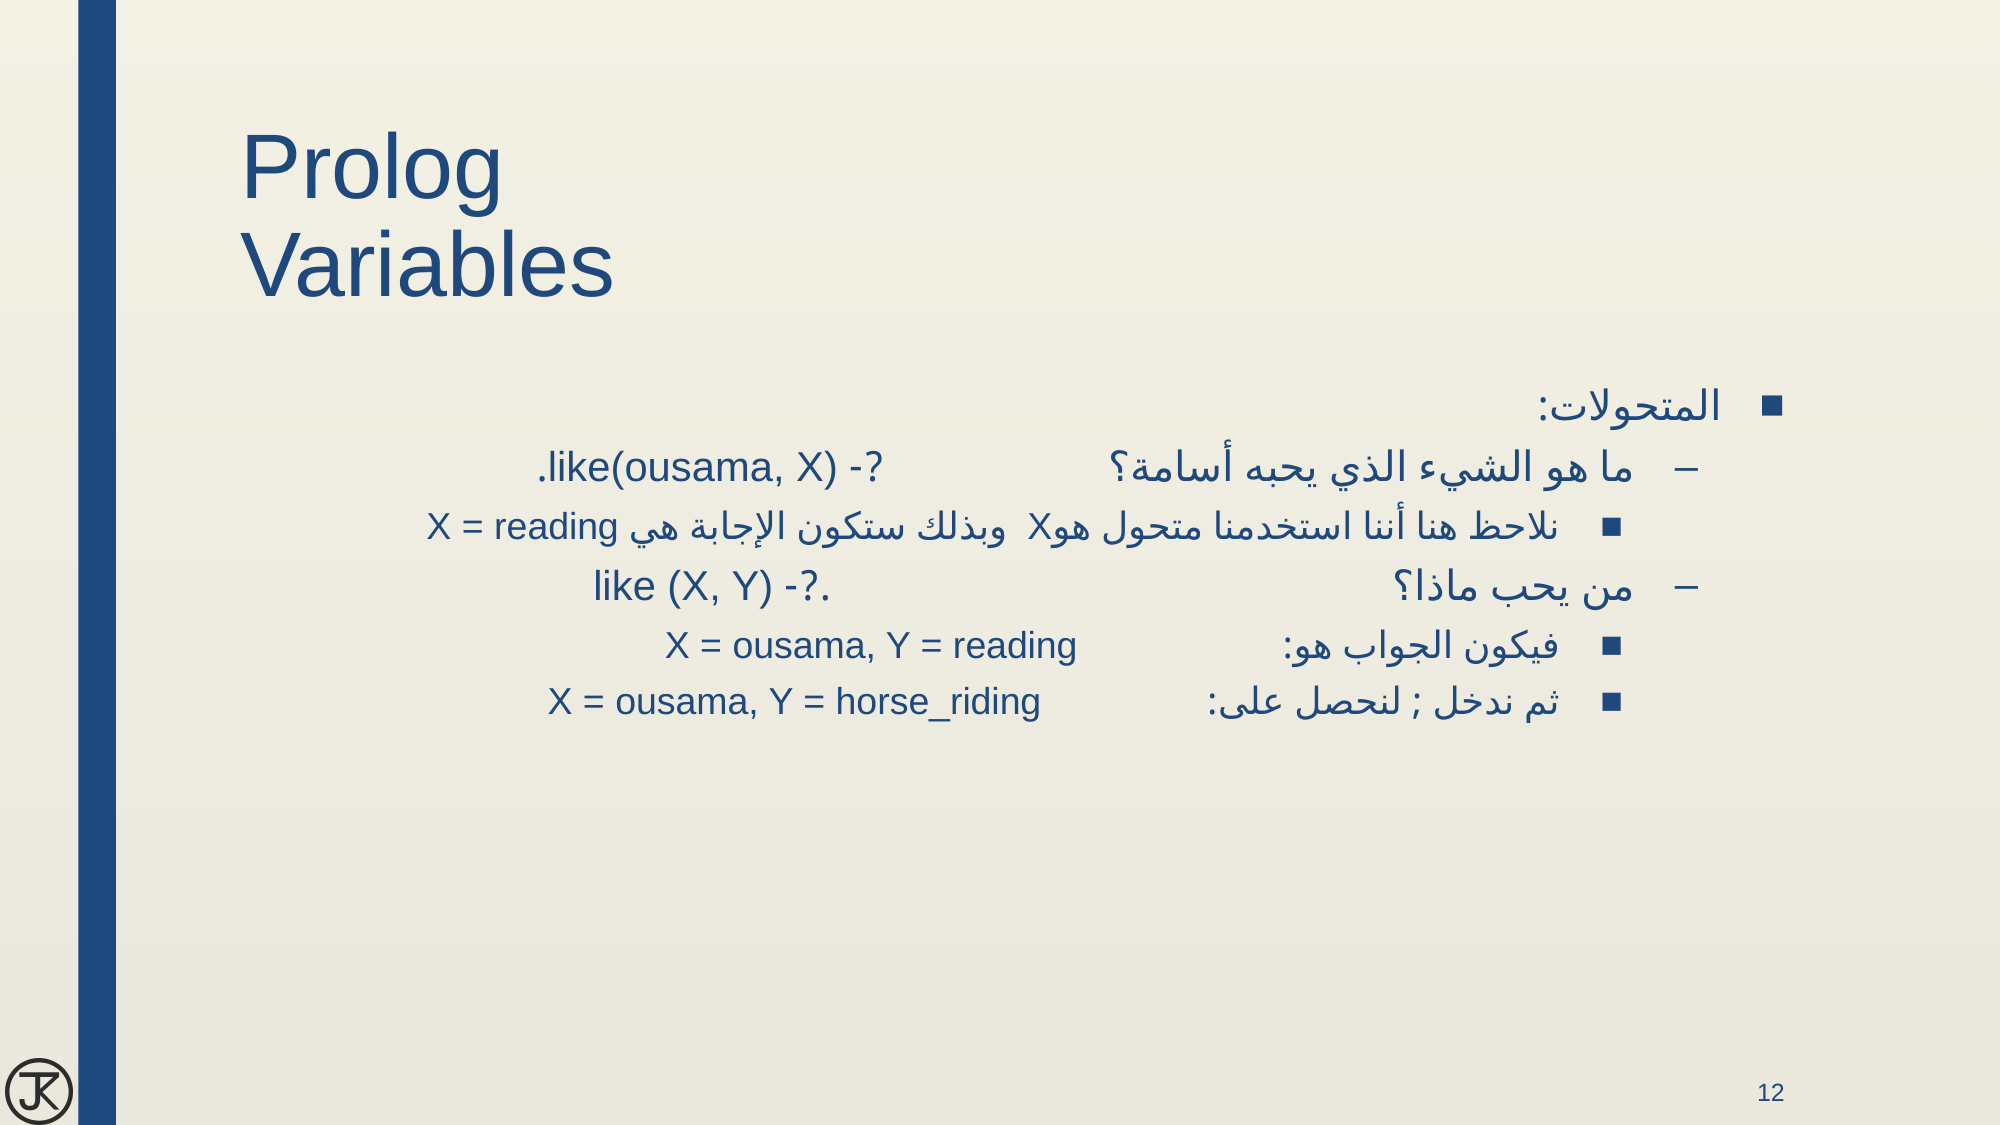

# Prolog Variables
المتحولات:
ما هو الشيء الذي يحبه أسامة؟			?- like(ousama, X).
نلاحظ هنا أننا استخدمنا متحول هوX  وبذلك ستكون الإجابة هي X = reading
من يحب ماذا؟					     .?- like (X, Y)
فيكون الجواب هو:         	            X = ousama, Y = reading
ثم ندخل ; لنحصل على:        	         X = ousama, Y = horse_riding
12